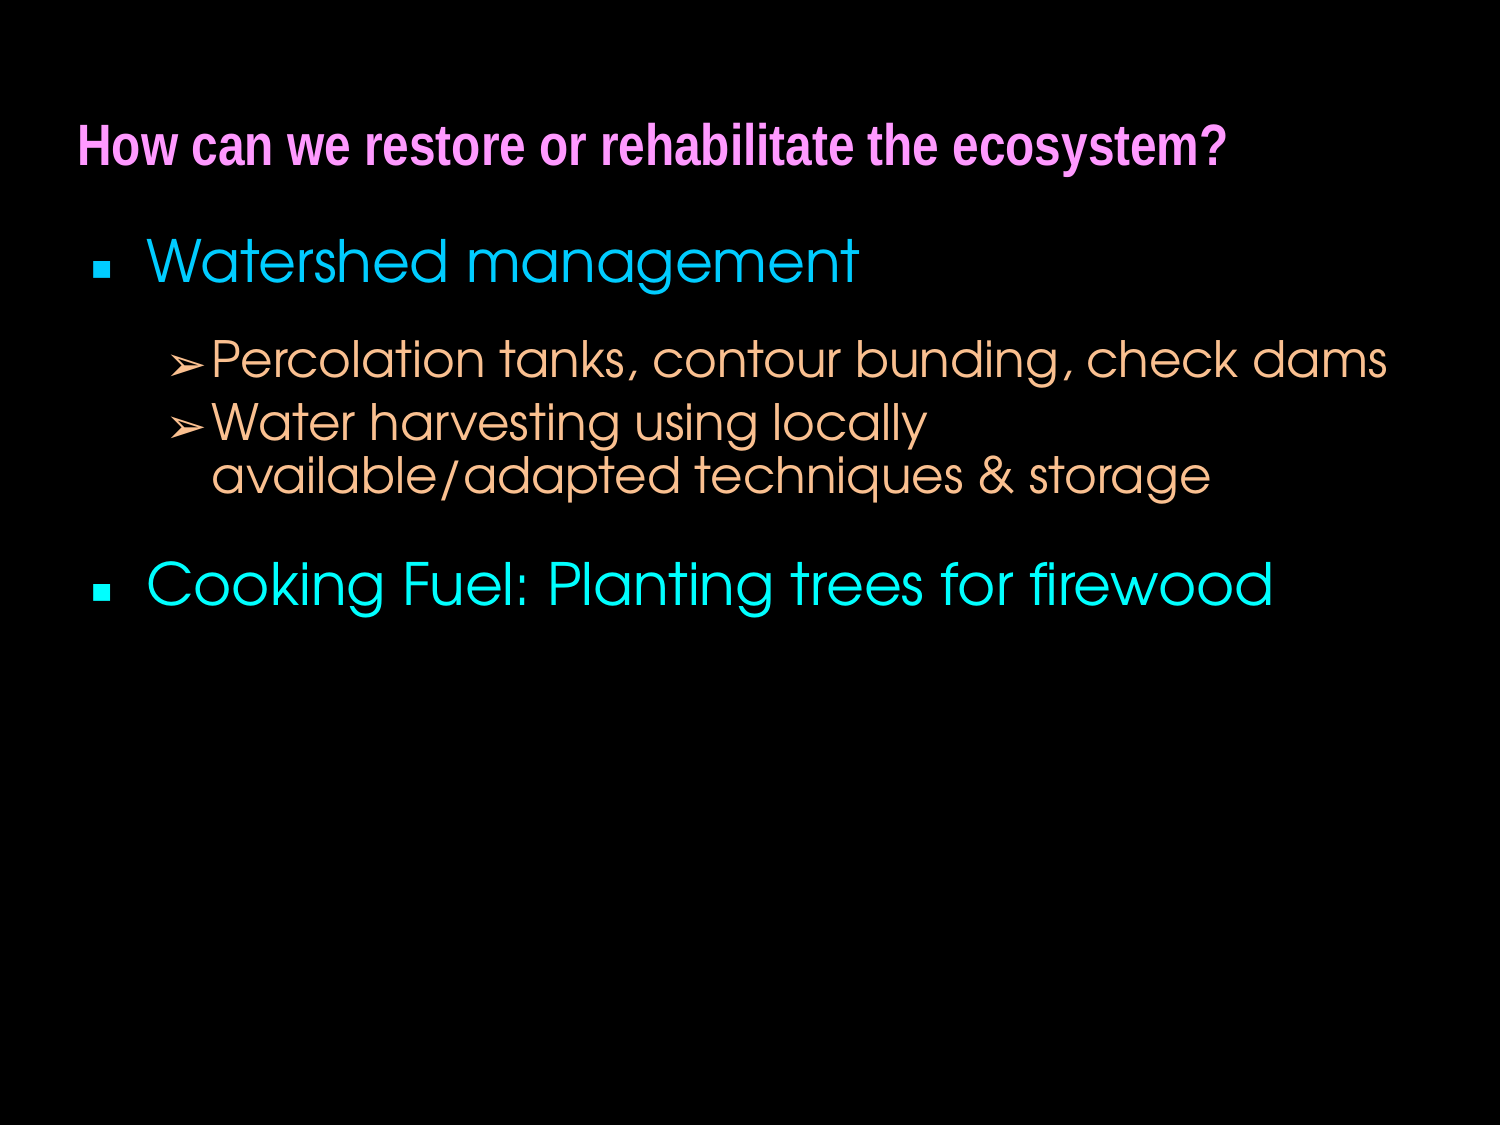

How can we restore or rehabilitate the ecosystem?
Watershed management

Percolation tanks, contour bunding, check dams
Water harvesting using locally available/adapted techniques & storage

Cooking Fuel: Planting trees for firewood